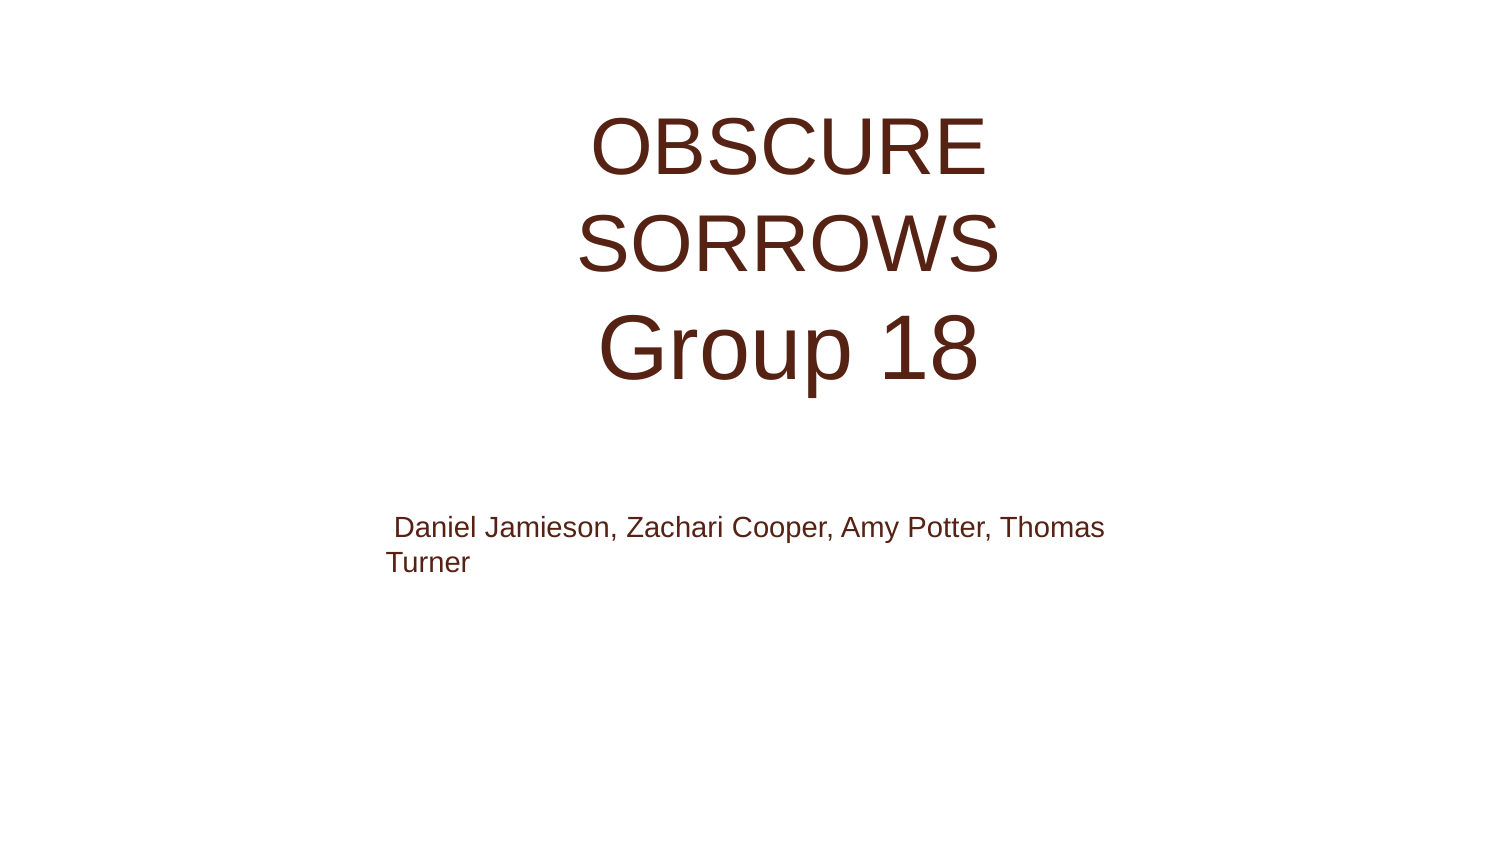

# OBSCURE SORROWS Group 18

 Daniel Jamieson, Zachari Cooper, Amy Potter, Thomas Turner